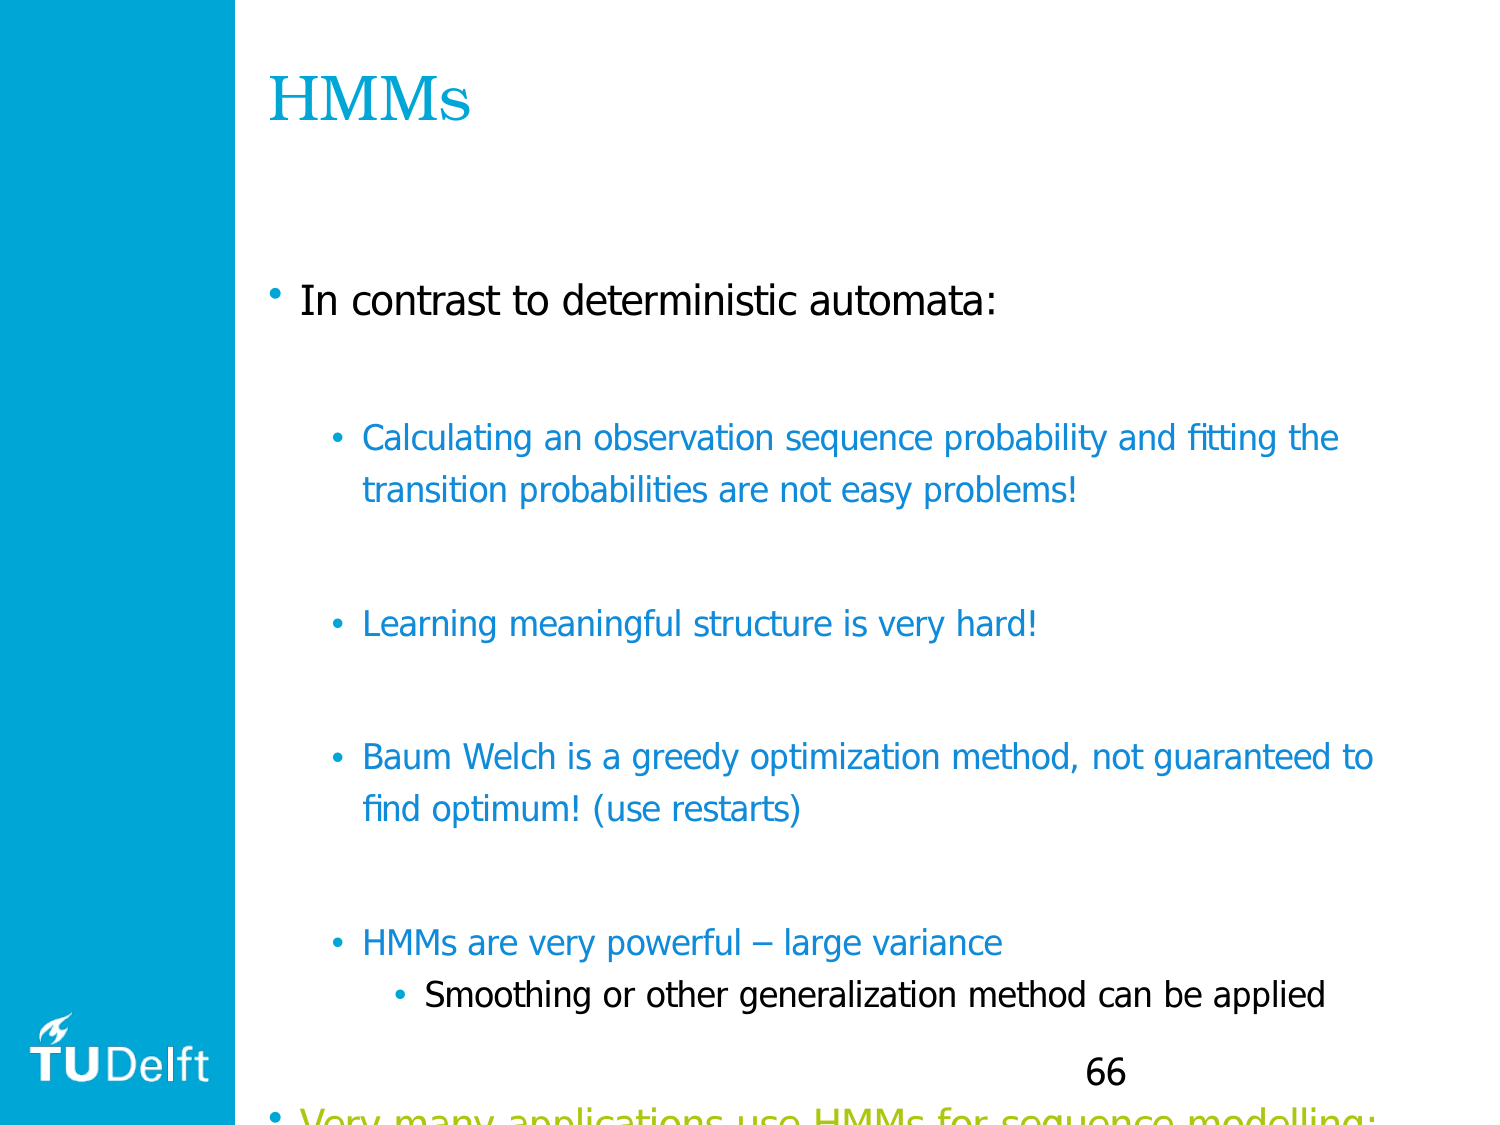

# HMMs
In contrast to deterministic automata:

Calculating an observation sequence probability and fitting the transition probabilities are not easy problems!

Learning meaningful structure is very hard!

Baum Welch is a greedy optimization method, not guaranteed to find optimum! (use restarts)

HMMs are very powerful – large variance
Smoothing or other generalization method can be applied

Very many applications use HMMs for sequence modelling:
Time series, bioinformatics, speech recognition, security, …
66